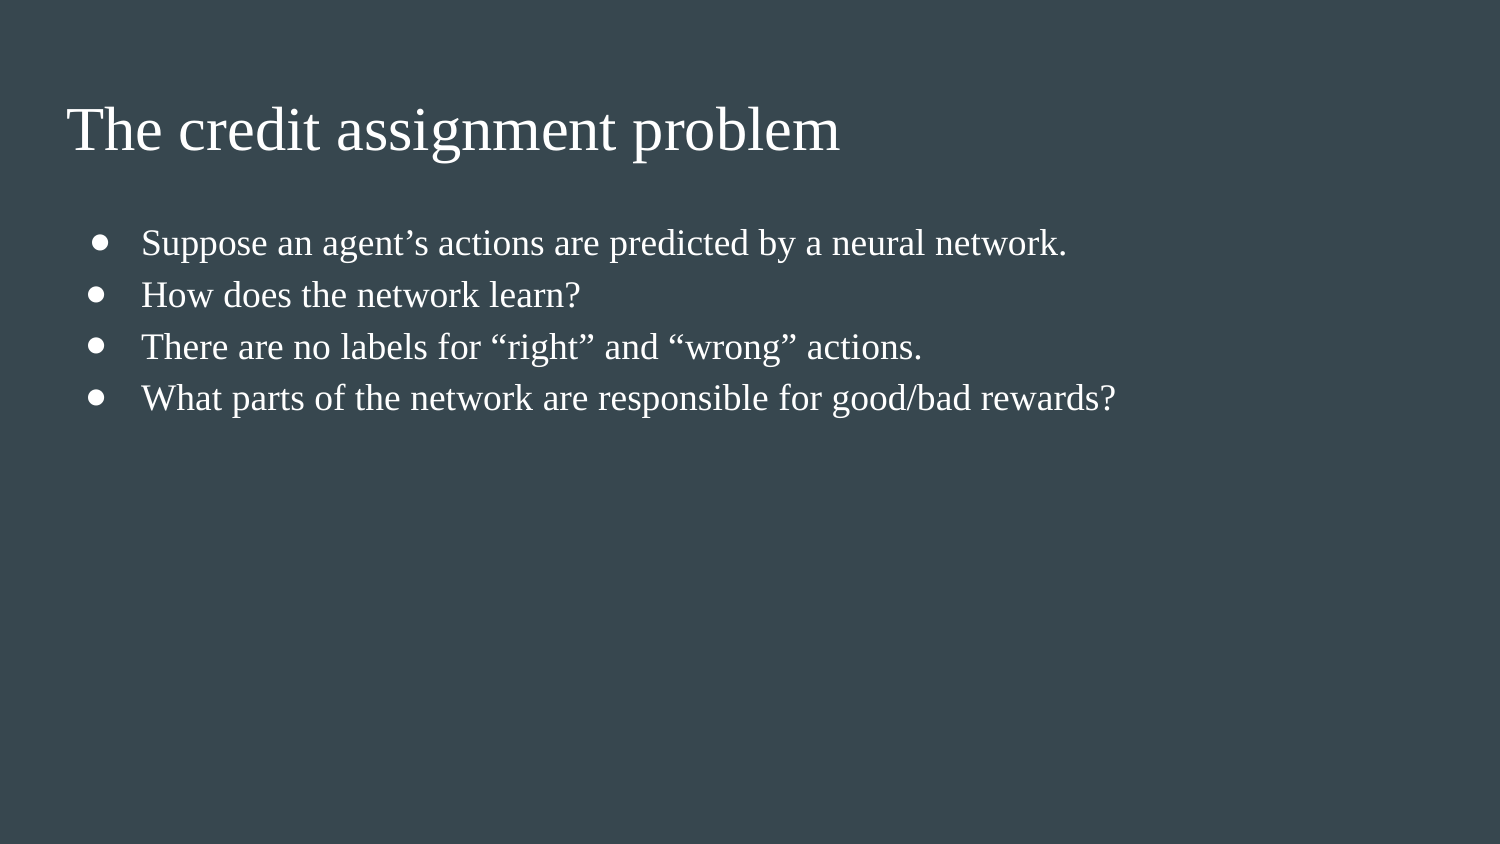

# The credit assignment problem
Suppose an agent’s actions are predicted by a neural network.
How does the network learn?
There are no labels for “right” and “wrong” actions.
What parts of the network are responsible for good/bad rewards?